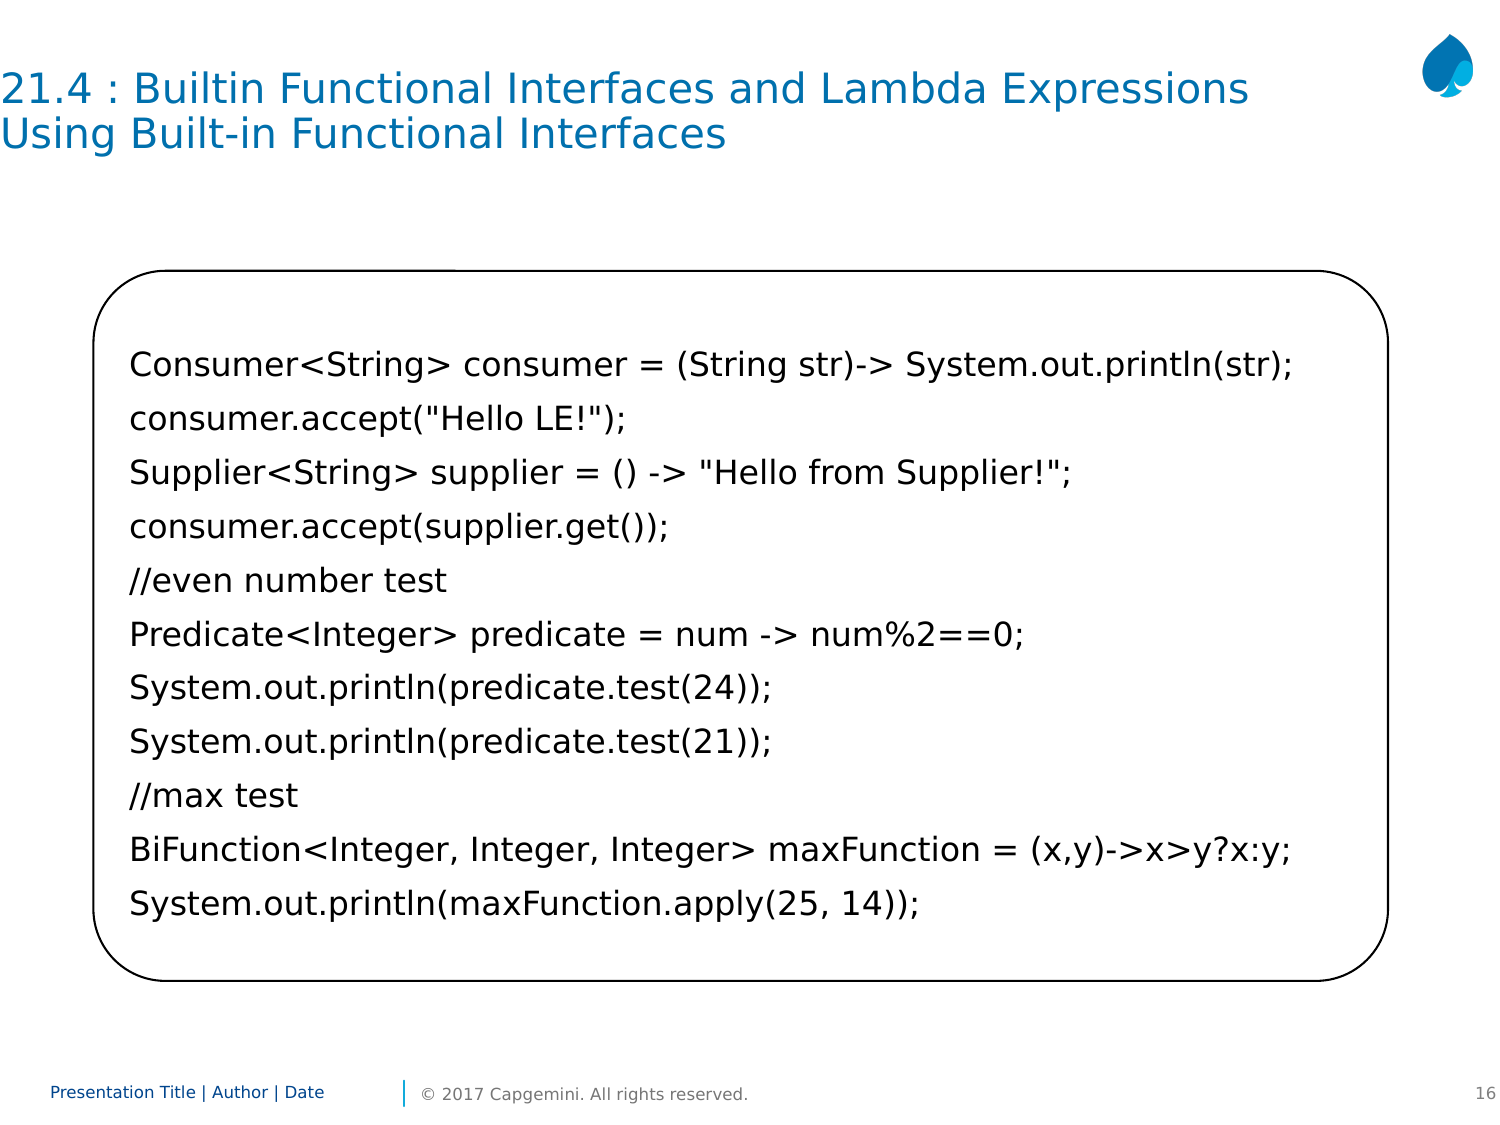

21.4 : Builtin Functional Interfaces and Lambda Expressions
Using Built-in Functional Interfaces

Consumer<String> consumer = (String str)-> System.out.println(str);
consumer.accept("Hello LE!");
Supplier<String> supplier = () -> "Hello from Supplier!";
consumer.accept(supplier.get());
//even number test
Predicate<Integer> predicate = num -> num%2==0;
System.out.println(predicate.test(24));
System.out.println(predicate.test(21));
//max test
BiFunction<Integer, Integer, Integer> maxFunction = (x,y)->x>y?x:y;
System.out.println(maxFunction.apply(25, 14));